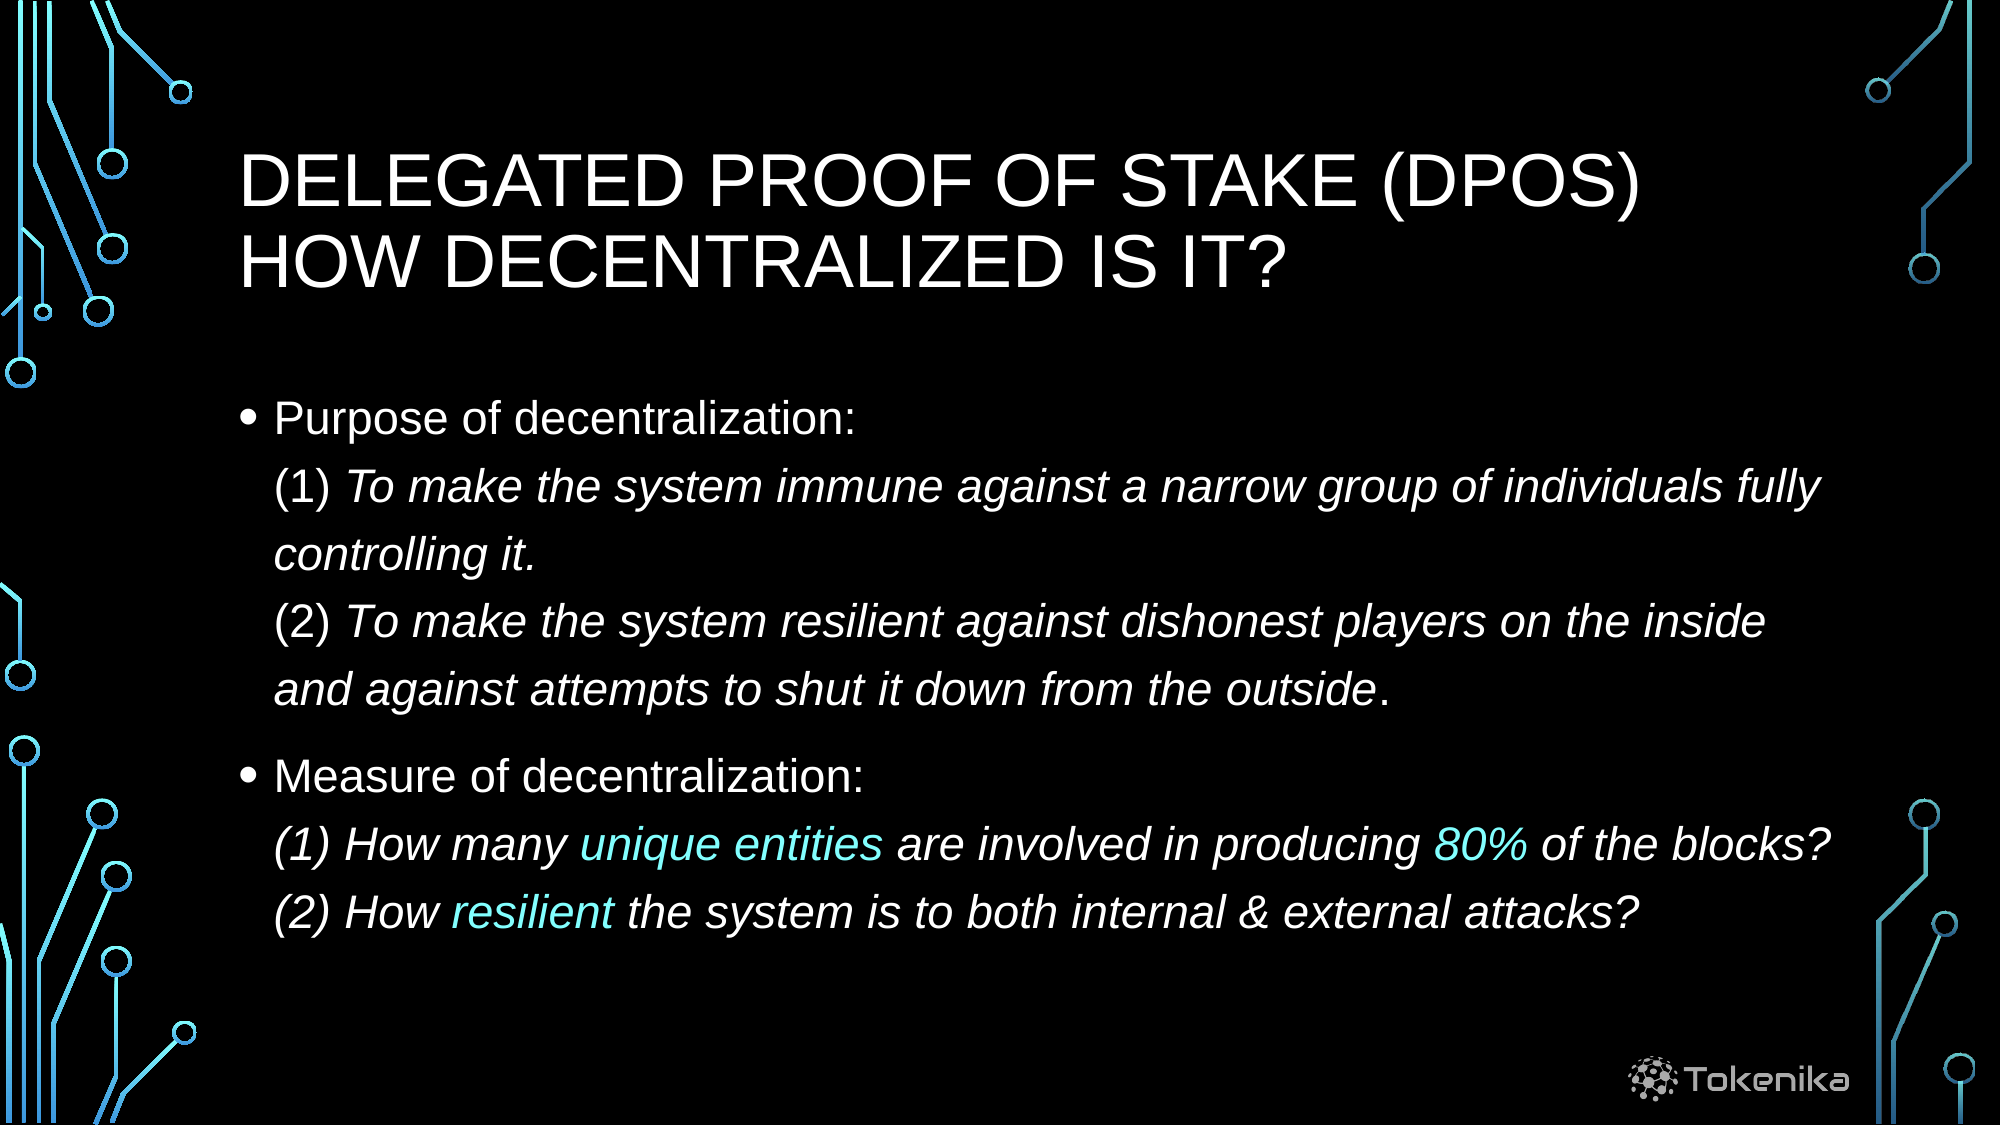

# Delegated proof of stake (DPOS) HOW decentralized IS IT?
Purpose of decentralization:
(1) To make the system immune against a narrow group of individuals fully controlling it.
(2) To make the system resilient against dishonest players on the inside and against attempts to shut it down from the outside.
Measure of decentralization:
(1) How many unique entities are involved in producing 80% of the blocks?
(2) How resilient the system is to both internal & external attacks?